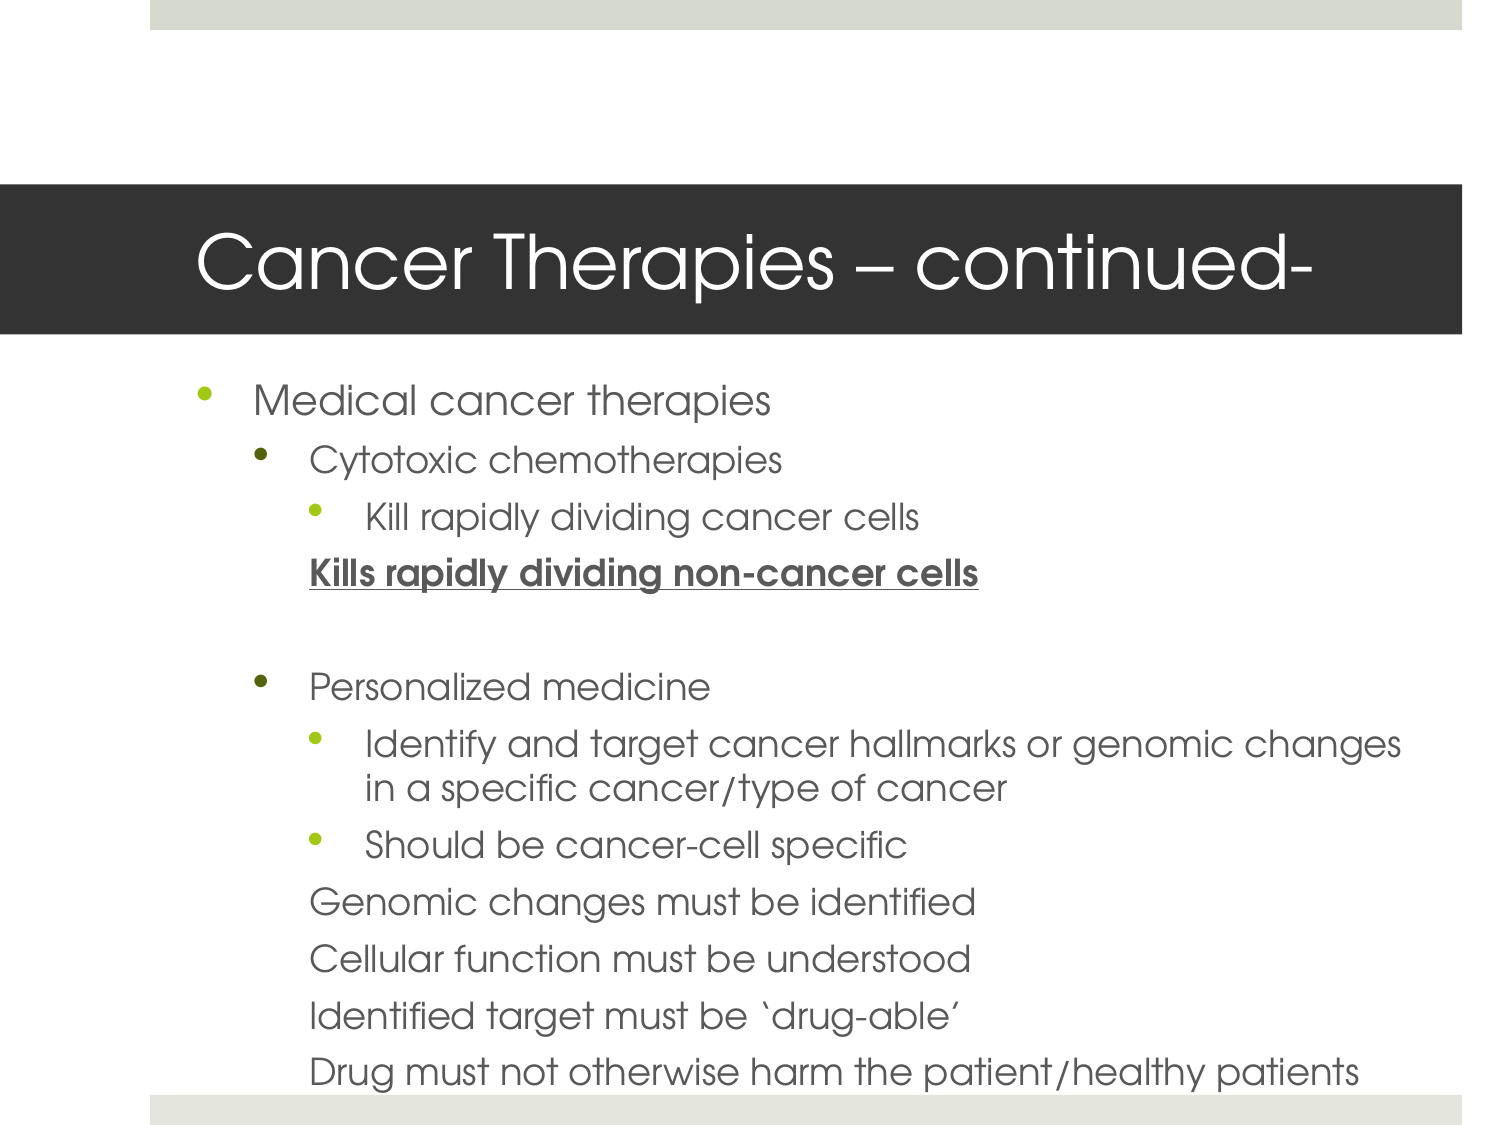

# Cancer Therapies – continued-
Medical cancer therapies
Cytotoxic chemotherapies
Kill rapidly dividing cancer cells
Kills rapidly dividing non-cancer cells

Personalized medicine
Identify and target cancer hallmarks or genomic changes in a specific cancer/type of cancer
Should be cancer-cell specific
Genomic changes must be identified
Cellular function must be understood
Identified target must be ‘drug-able’
Drug must not otherwise harm the patient/healthy patients